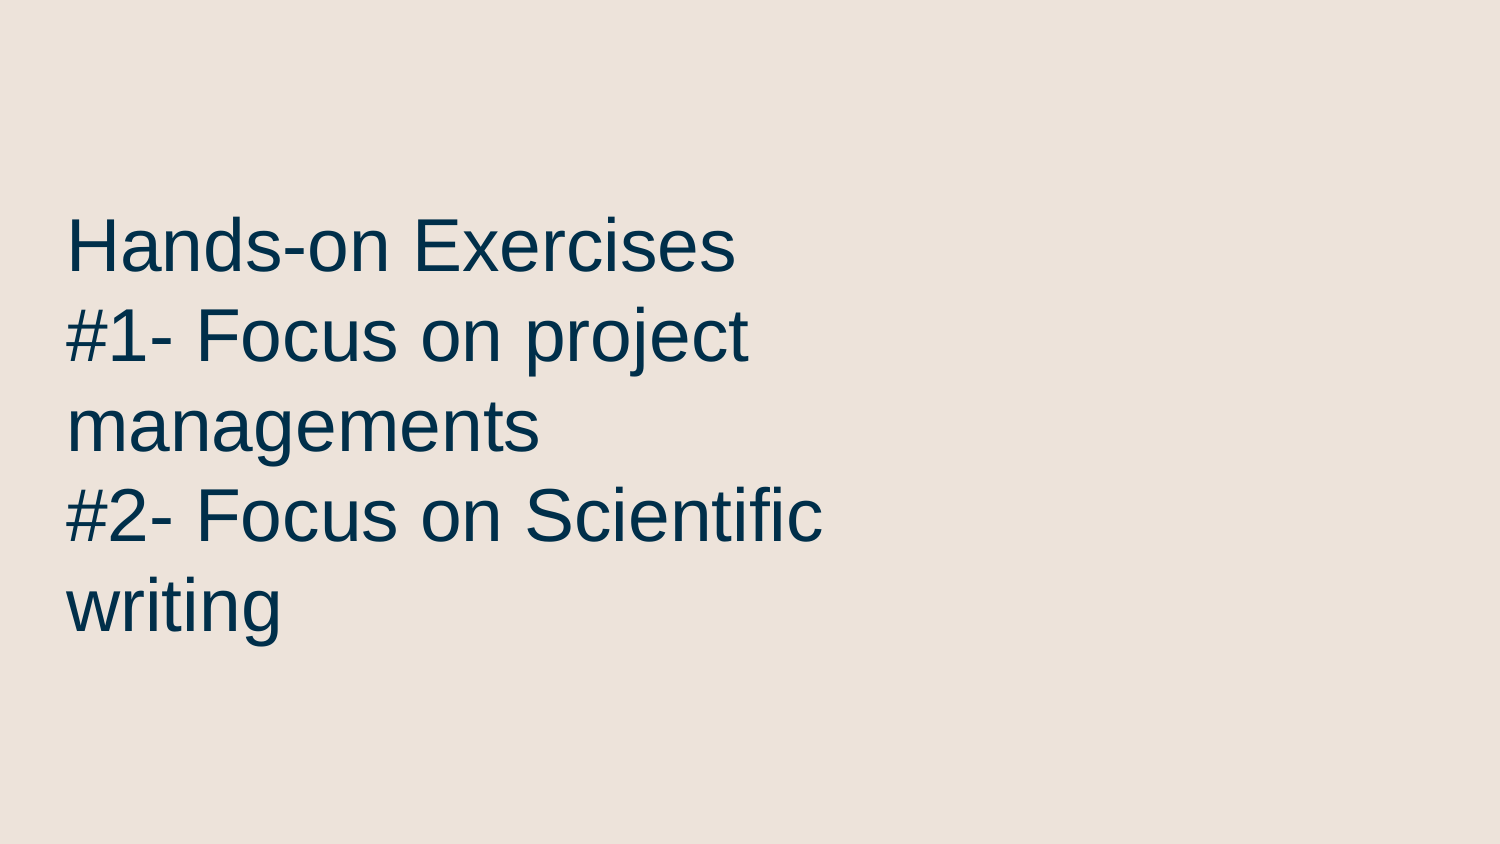

# Hands-on Exercises #1- Focus on project managements #2- Focus on Scientific writing